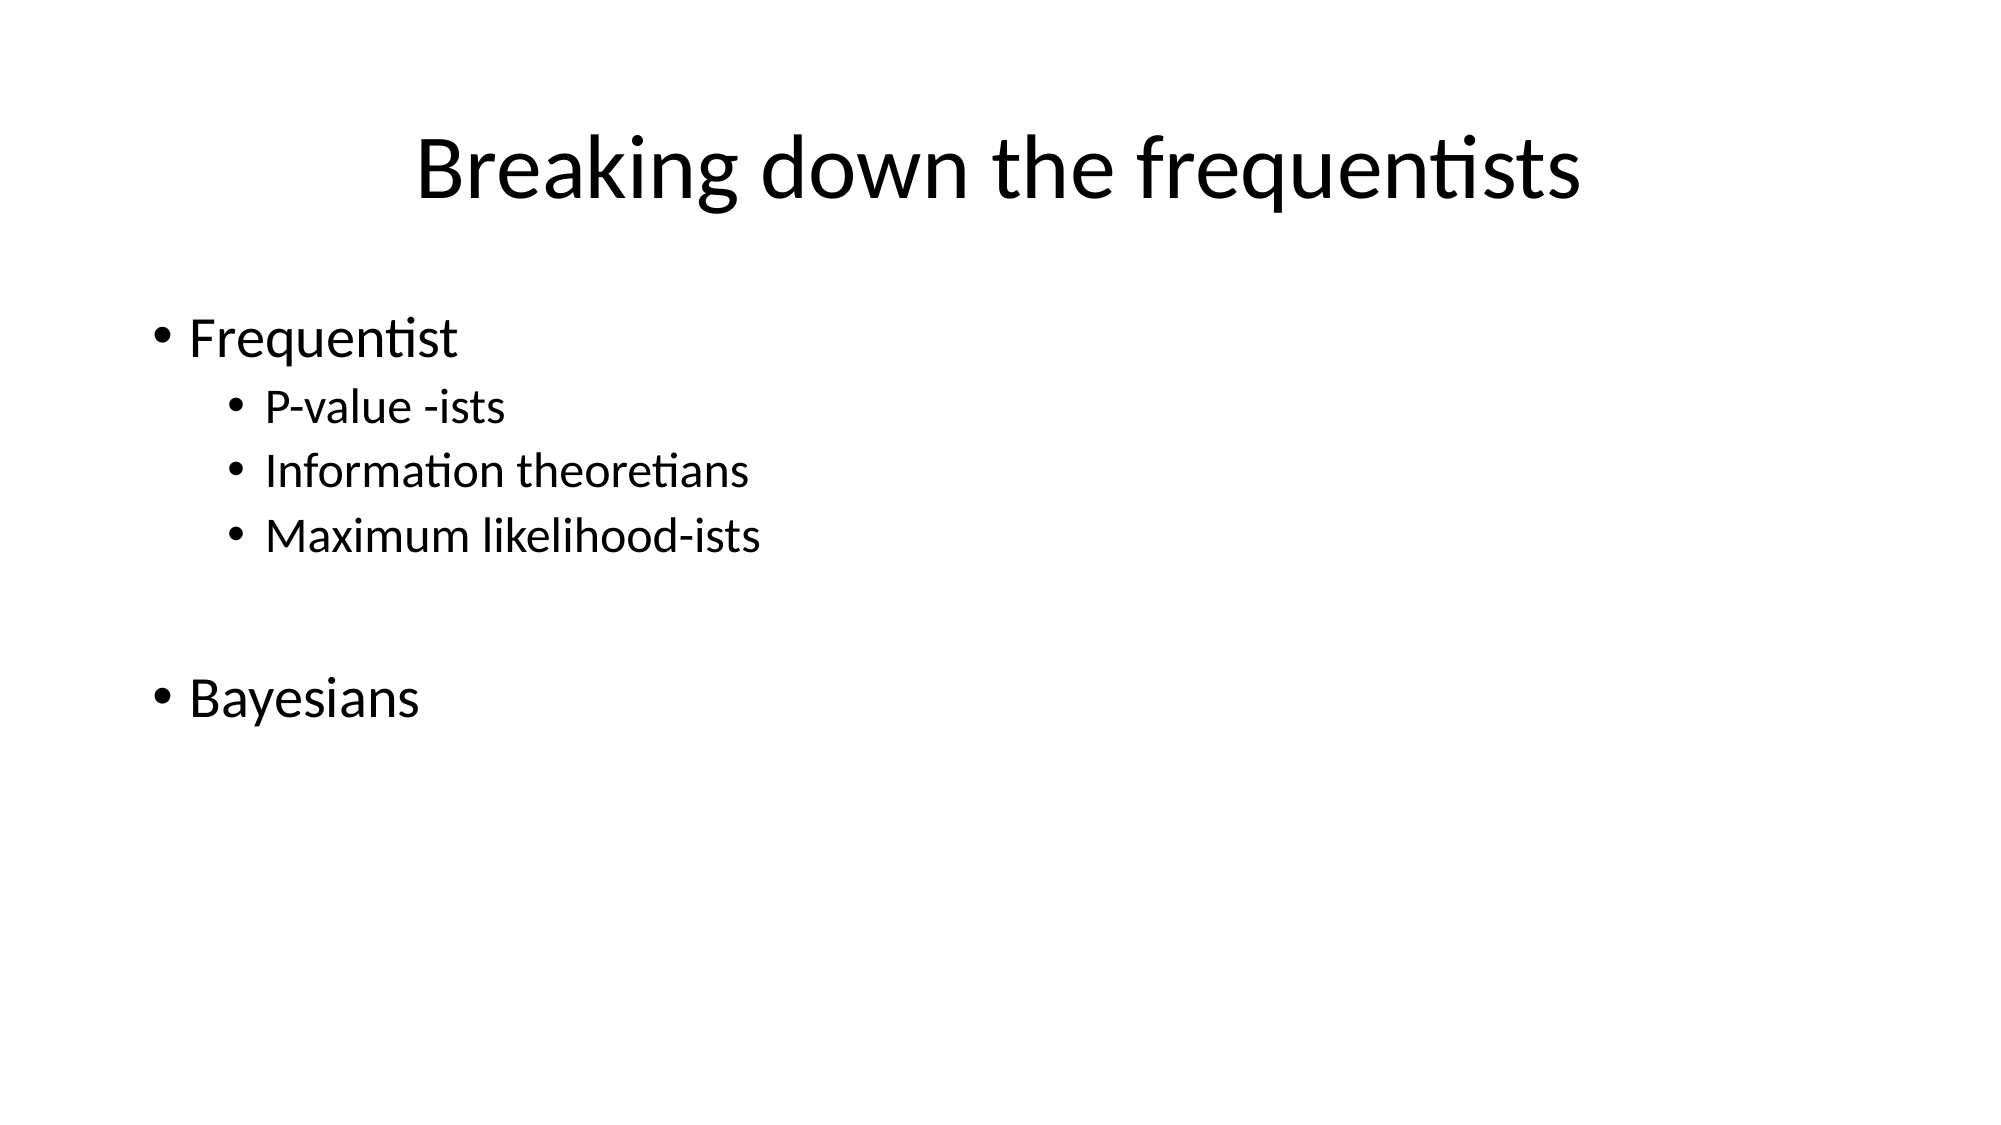

# Breaking down the frequentists
Frequentist
P-value -ists
Information theoretians
Maximum likelihood-ists

Bayesians